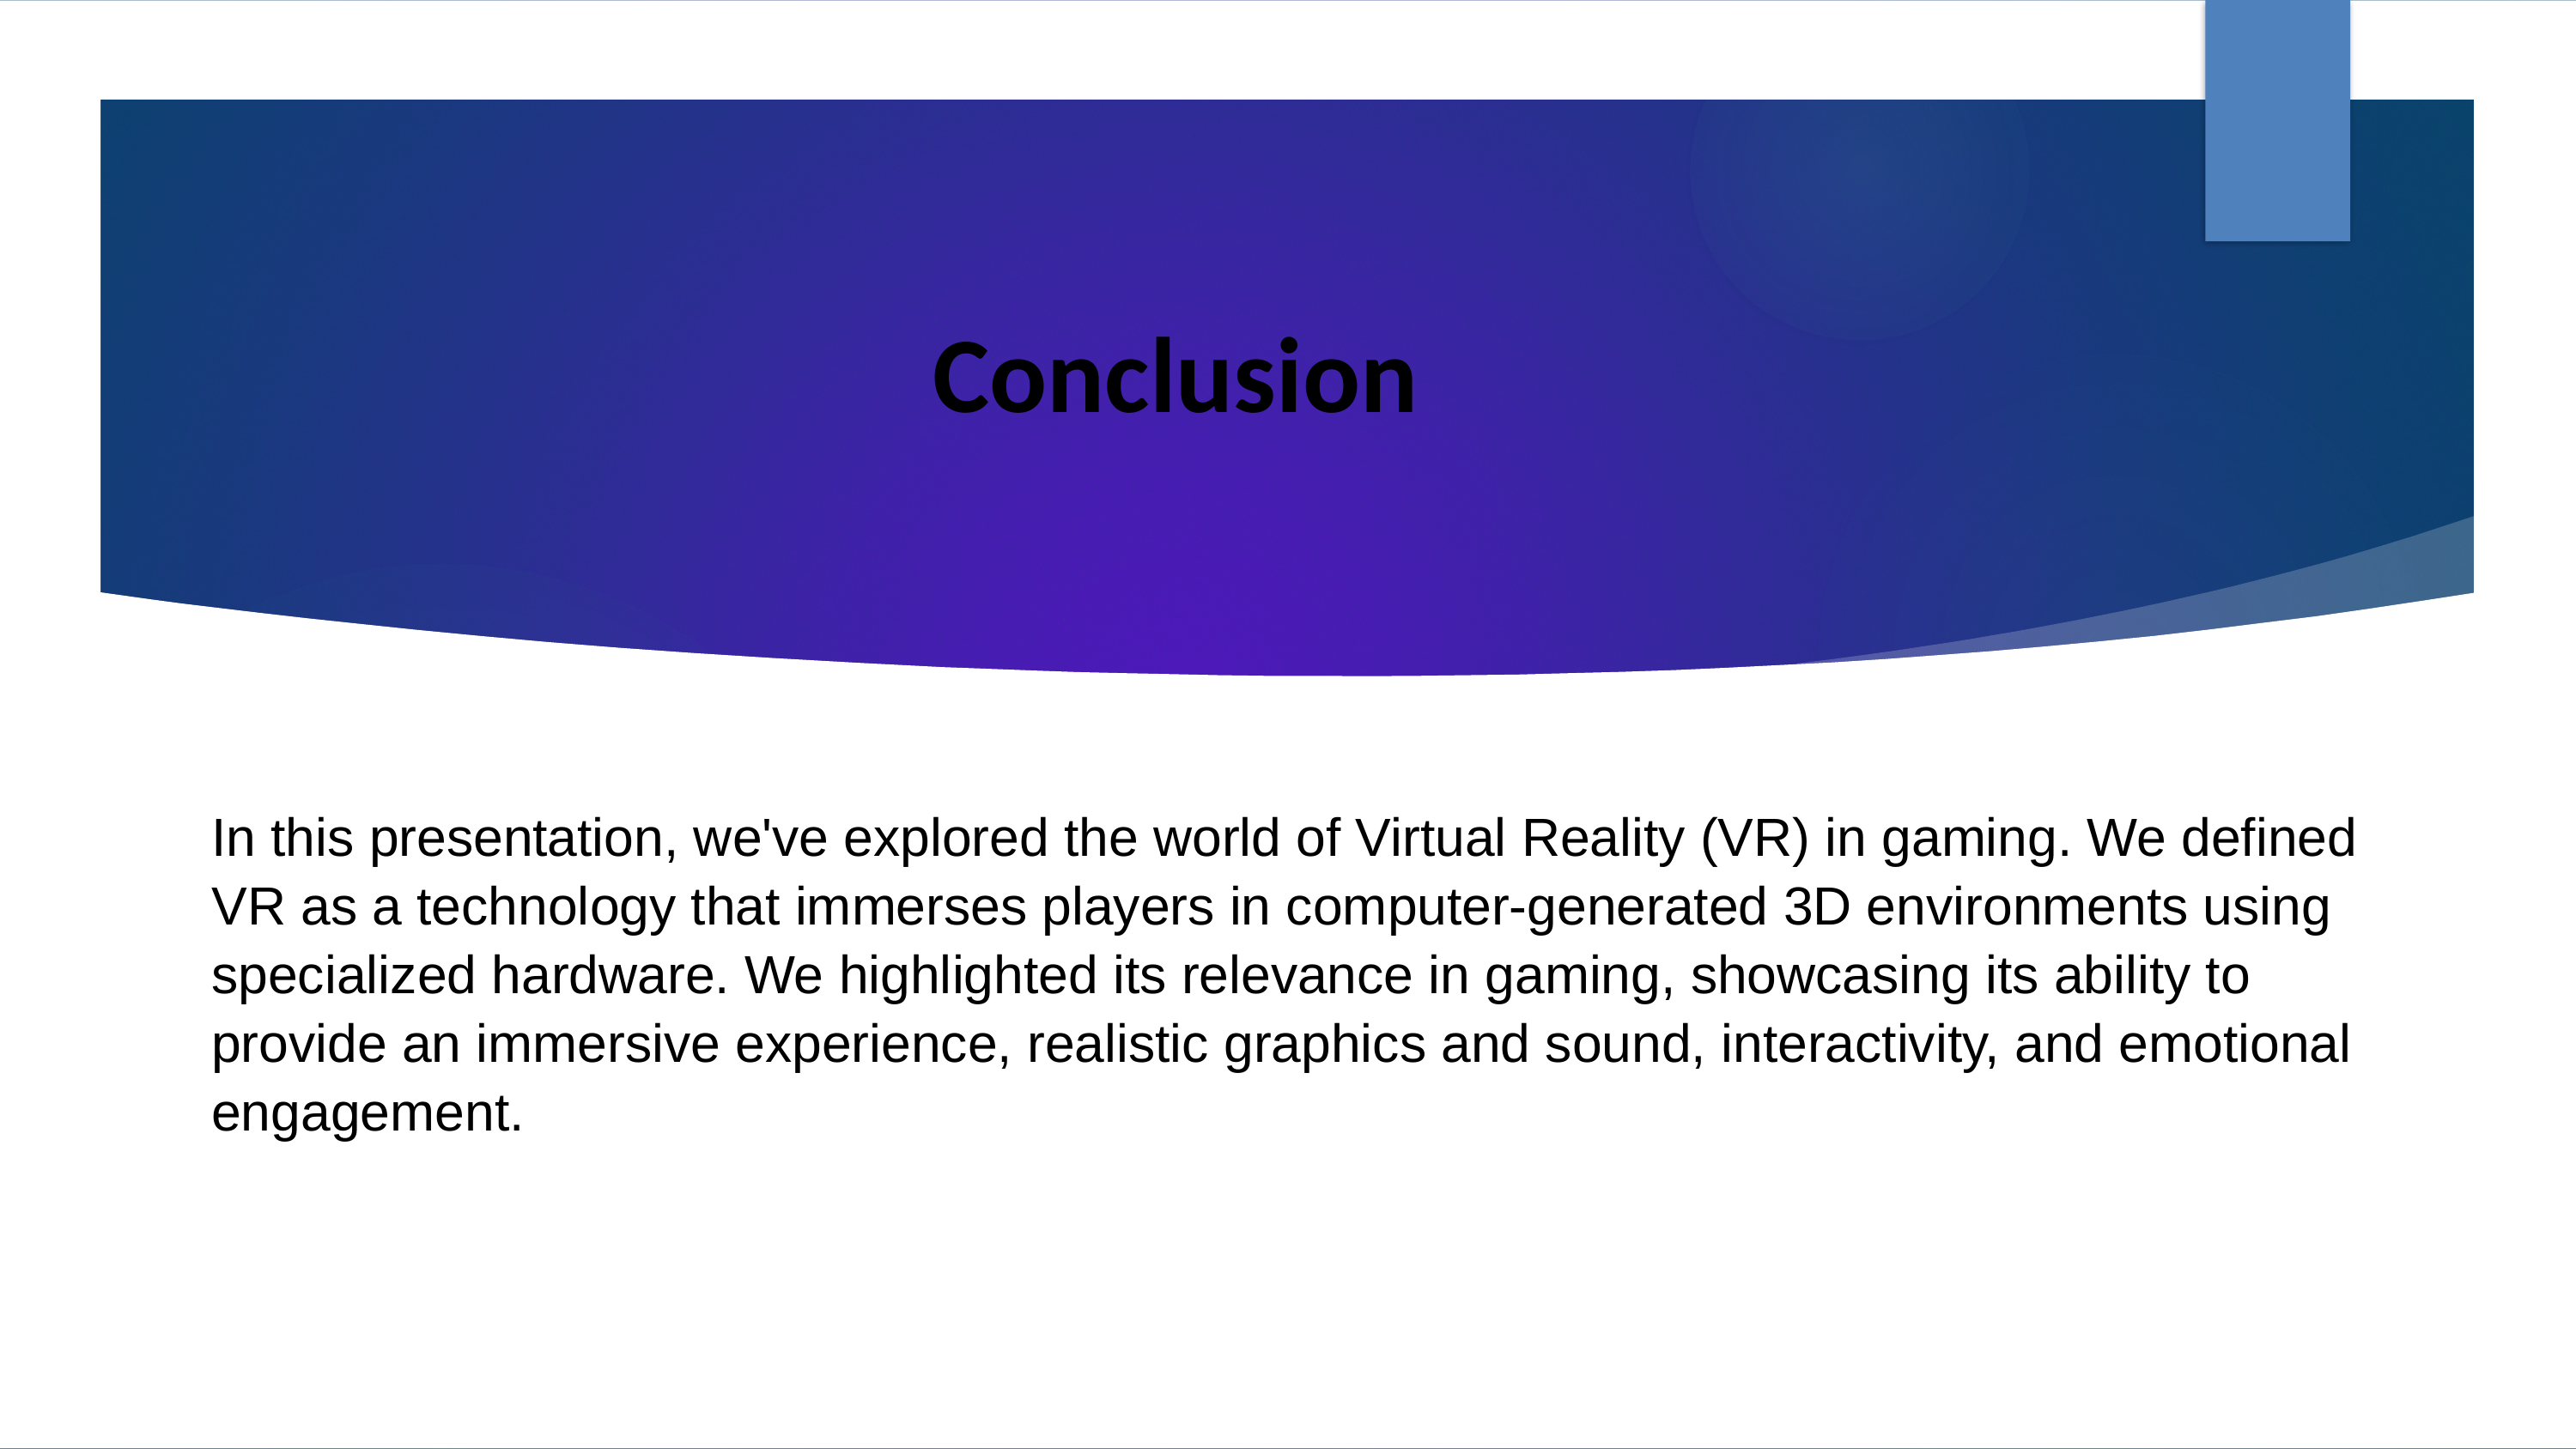

# Conclusion
In this presentation, we've explored the world of Virtual Reality (VR) in gaming. We defined VR as a technology that immerses players in computer-generated 3D environments using specialized hardware. We highlighted its relevance in gaming, showcasing its ability to provide an immersive experience, realistic graphics and sound, interactivity, and emotional engagement.